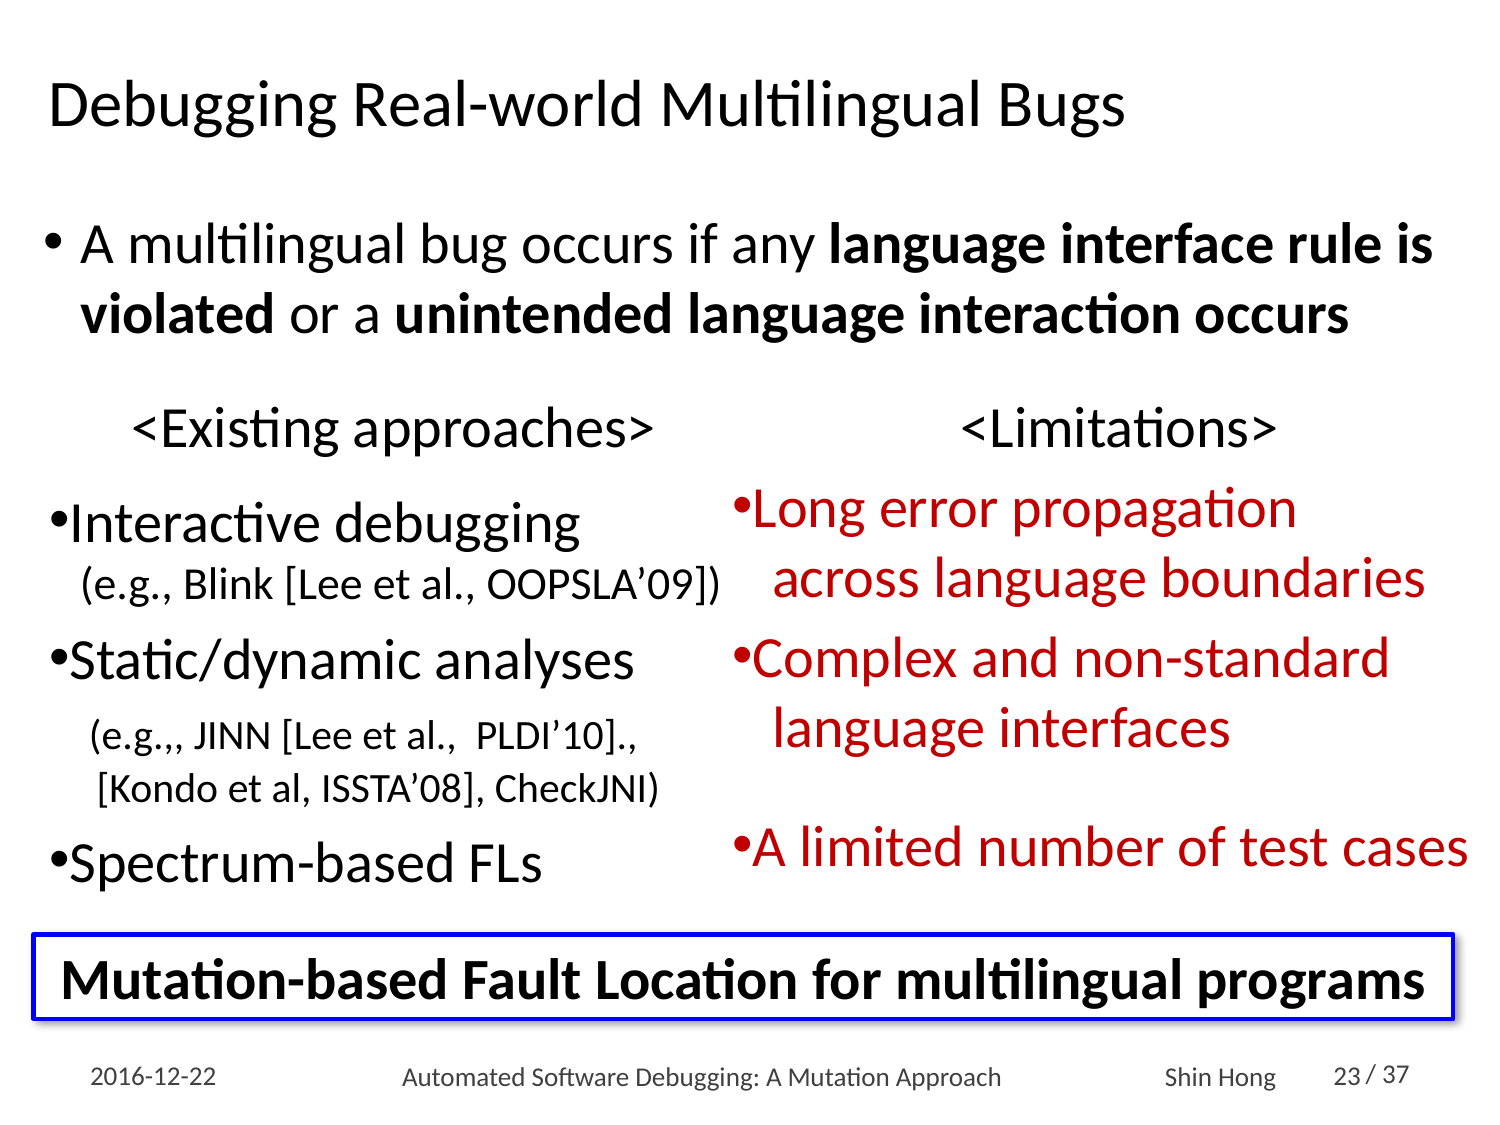

# Debugging Real-world Multilingual Bugs
A multilingual bug occurs if any language interface rule is violated or a unintended language interaction occurs

<Existing approaches>
Interactive debugging
   (e.g., Blink [Lee et al., OOPSLA’09])
Static/dynamic analyses
   (e.g.,, JINN [Lee et al.,  PLDI’10].,
     [Kondo et al, ISSTA’08], CheckJNI)
Spectrum-based FLs
<Limitations>
Long error propagation
   across language boundaries
Complex and non-standard
   language interfaces

A limited number of test cases

Mutation-based Fault Location for multilingual programs
Automated Software Debugging: A Mutation Approach
23
2016-12-22